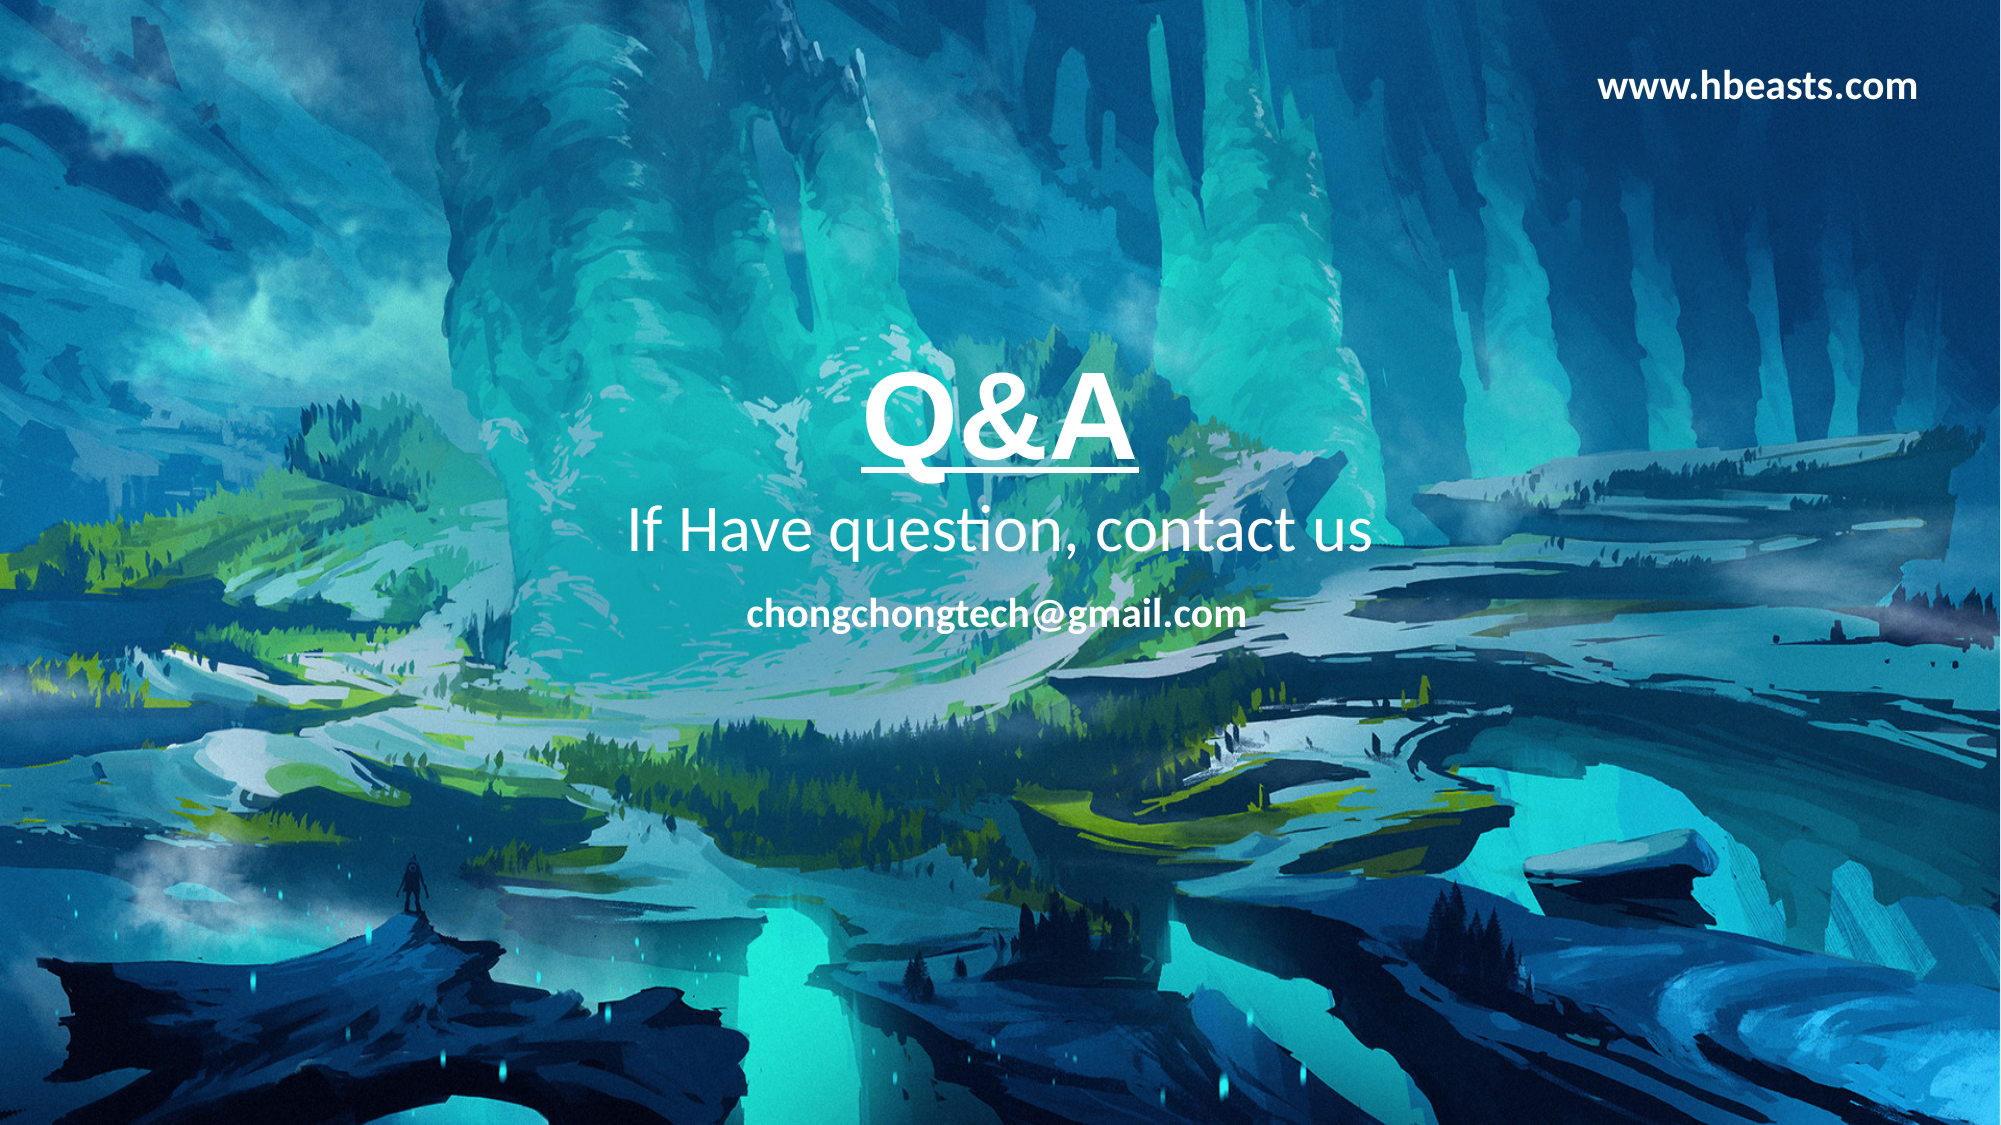

www.hbeasts.com
Q&A
If Have question, contact us
chongchongtech@gmail.com